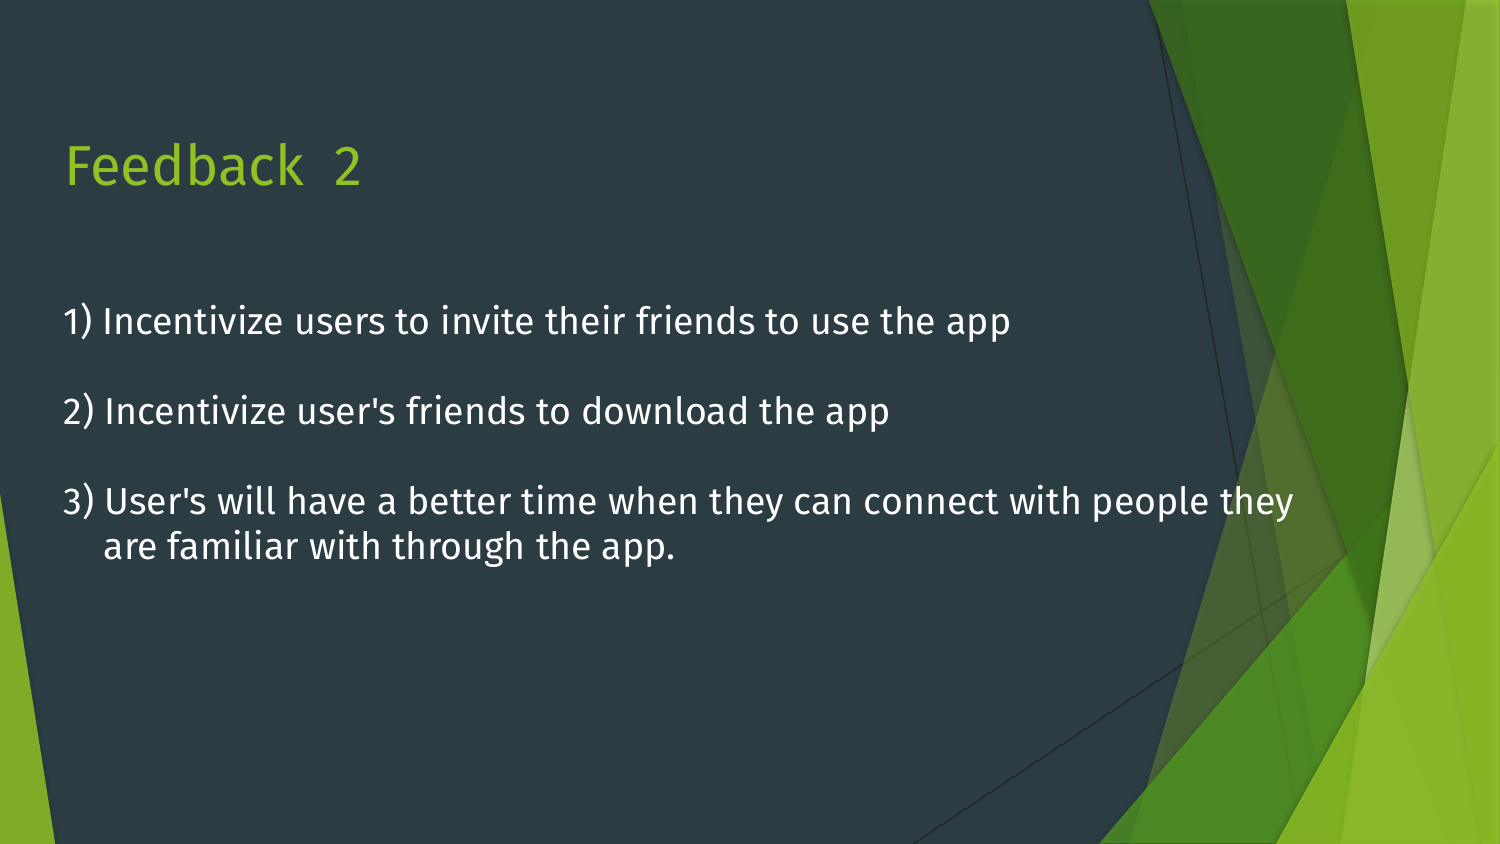

# Feedback  2
1) Incentivize users to invite their friends to use the app

2) Incentivize user's friends to download the app

3) User's will have a better time when they can connect with people they
    are familiar with through the app.